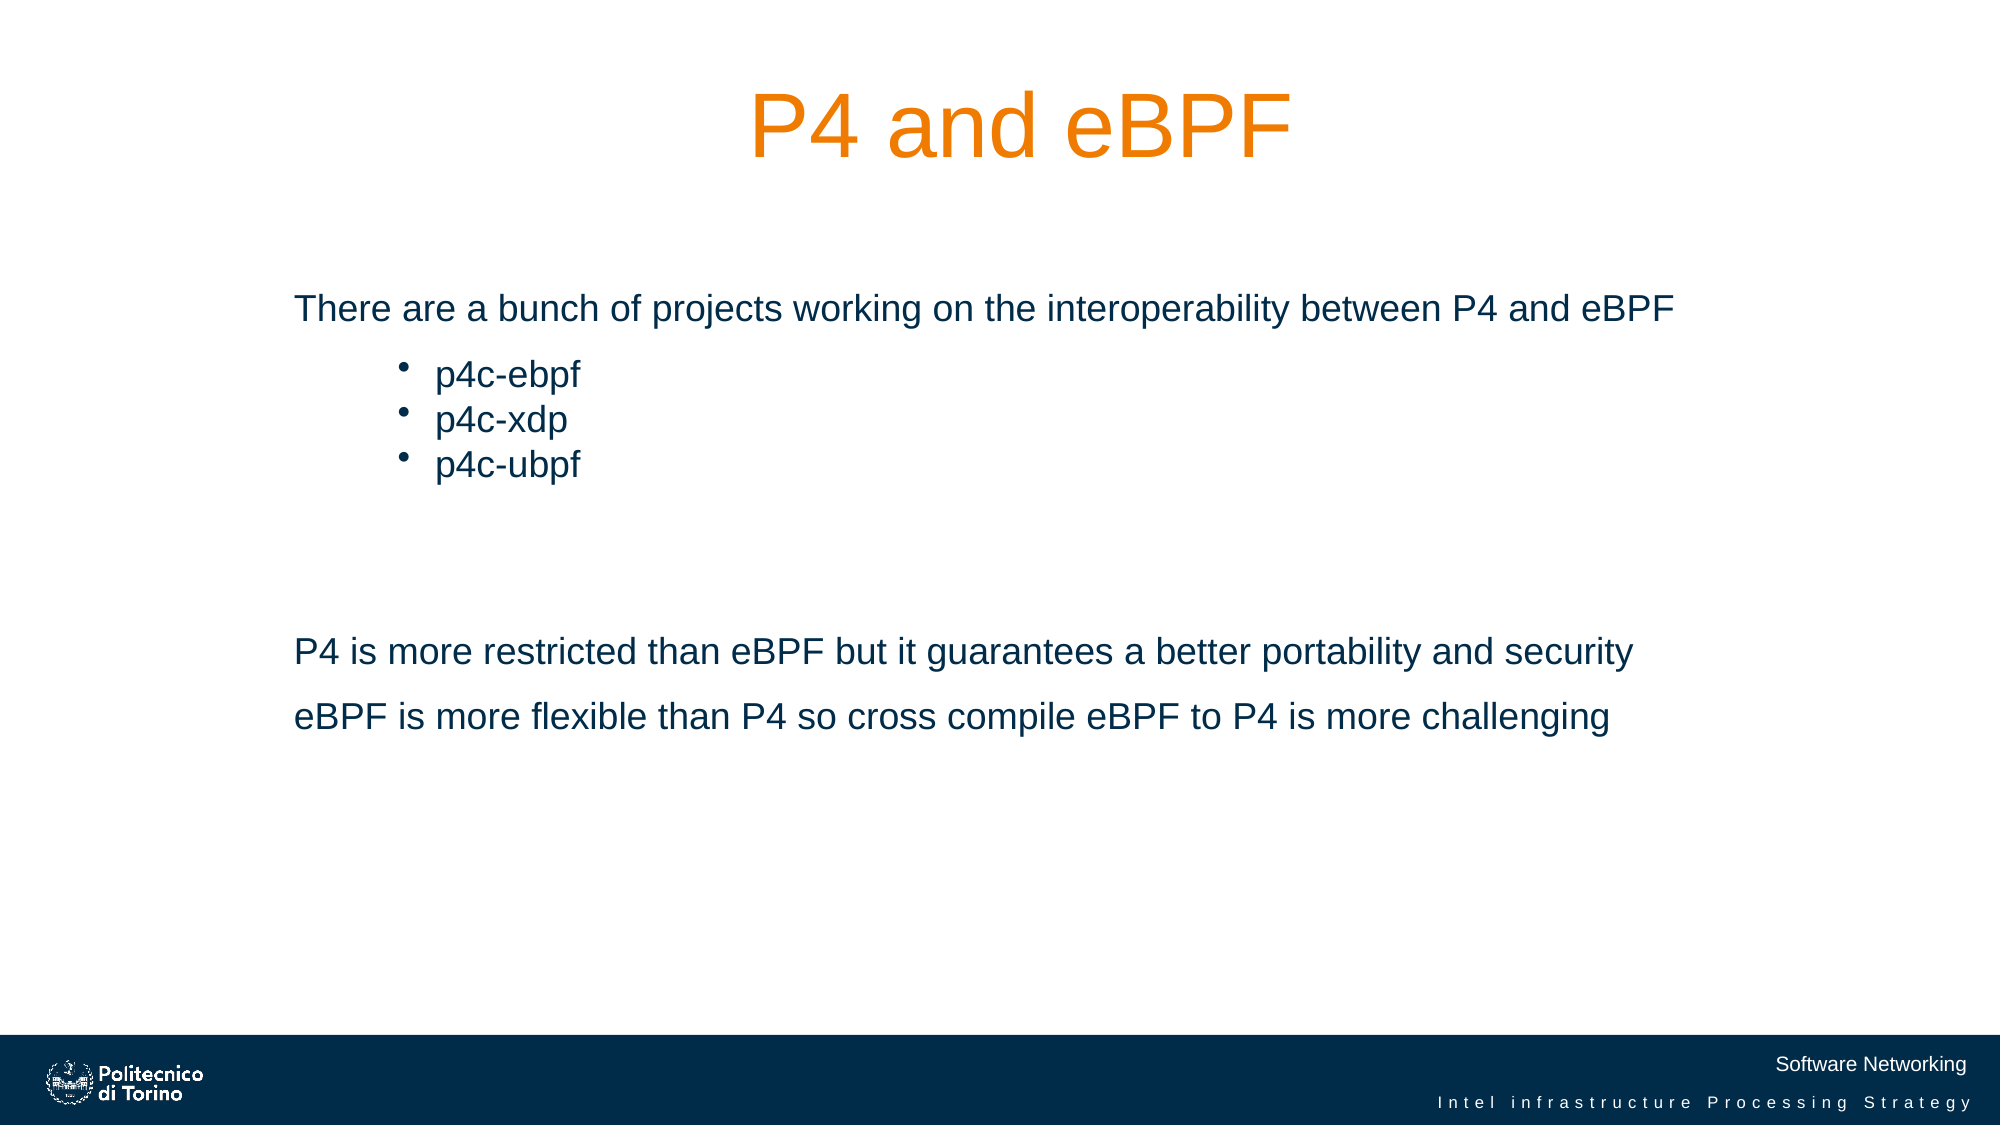

# P4 and eBPF
There are a bunch of projects working on the interoperability between P4 and eBPF
p4c-ebpf
p4c-xdp
p4c-ubpf
P4 is more restricted than eBPF but it guarantees a better portability and security
eBPF is more flexible than P4 so cross compile eBPF to P4 is more challenging
Software Networking
Intel infrastructure Processing Strategy